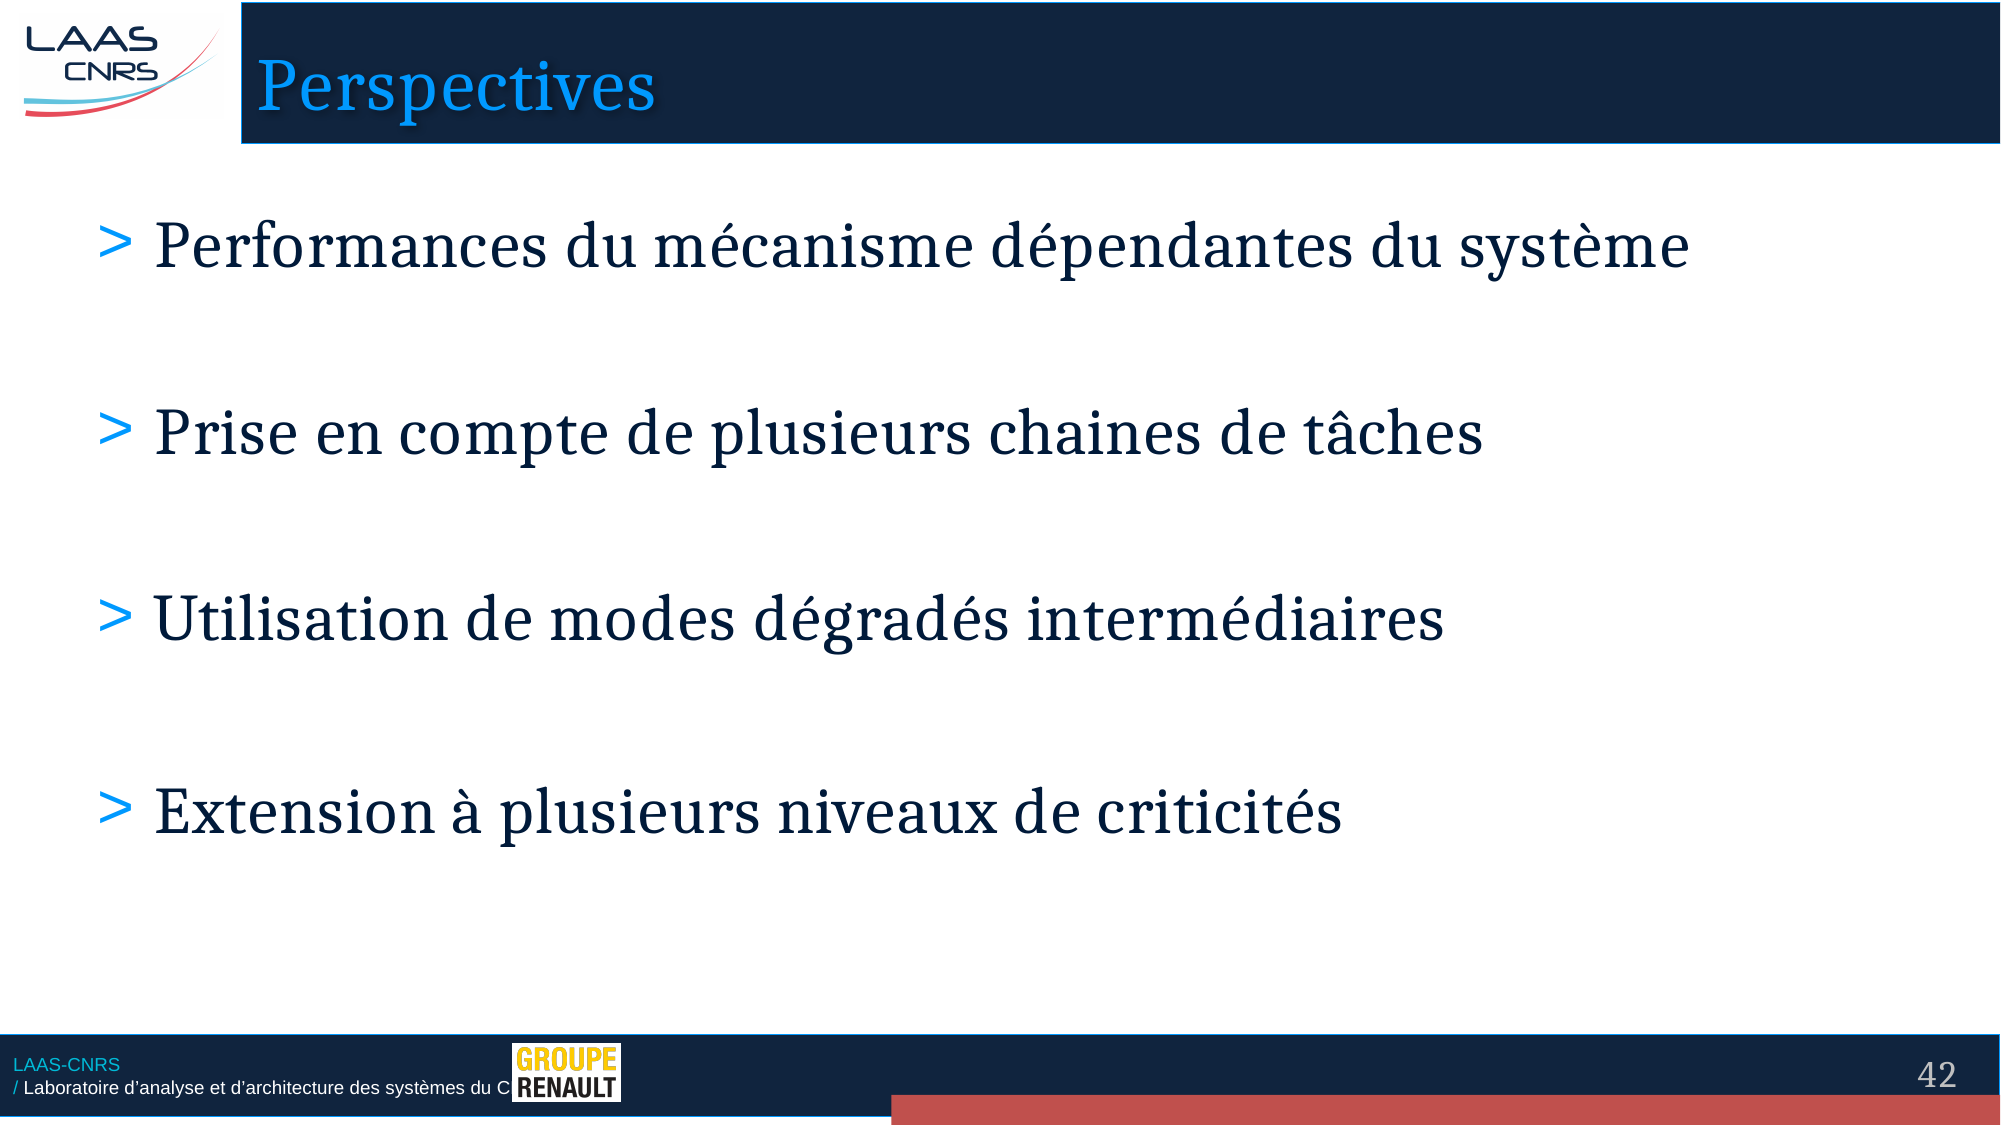

# Perspectives
Performances du mécanisme dépendantes du système

Prise en compte de plusieurs chaines de tâches

Utilisation de modes dégradés intermédiaires

Extension à plusieurs niveaux de criticités